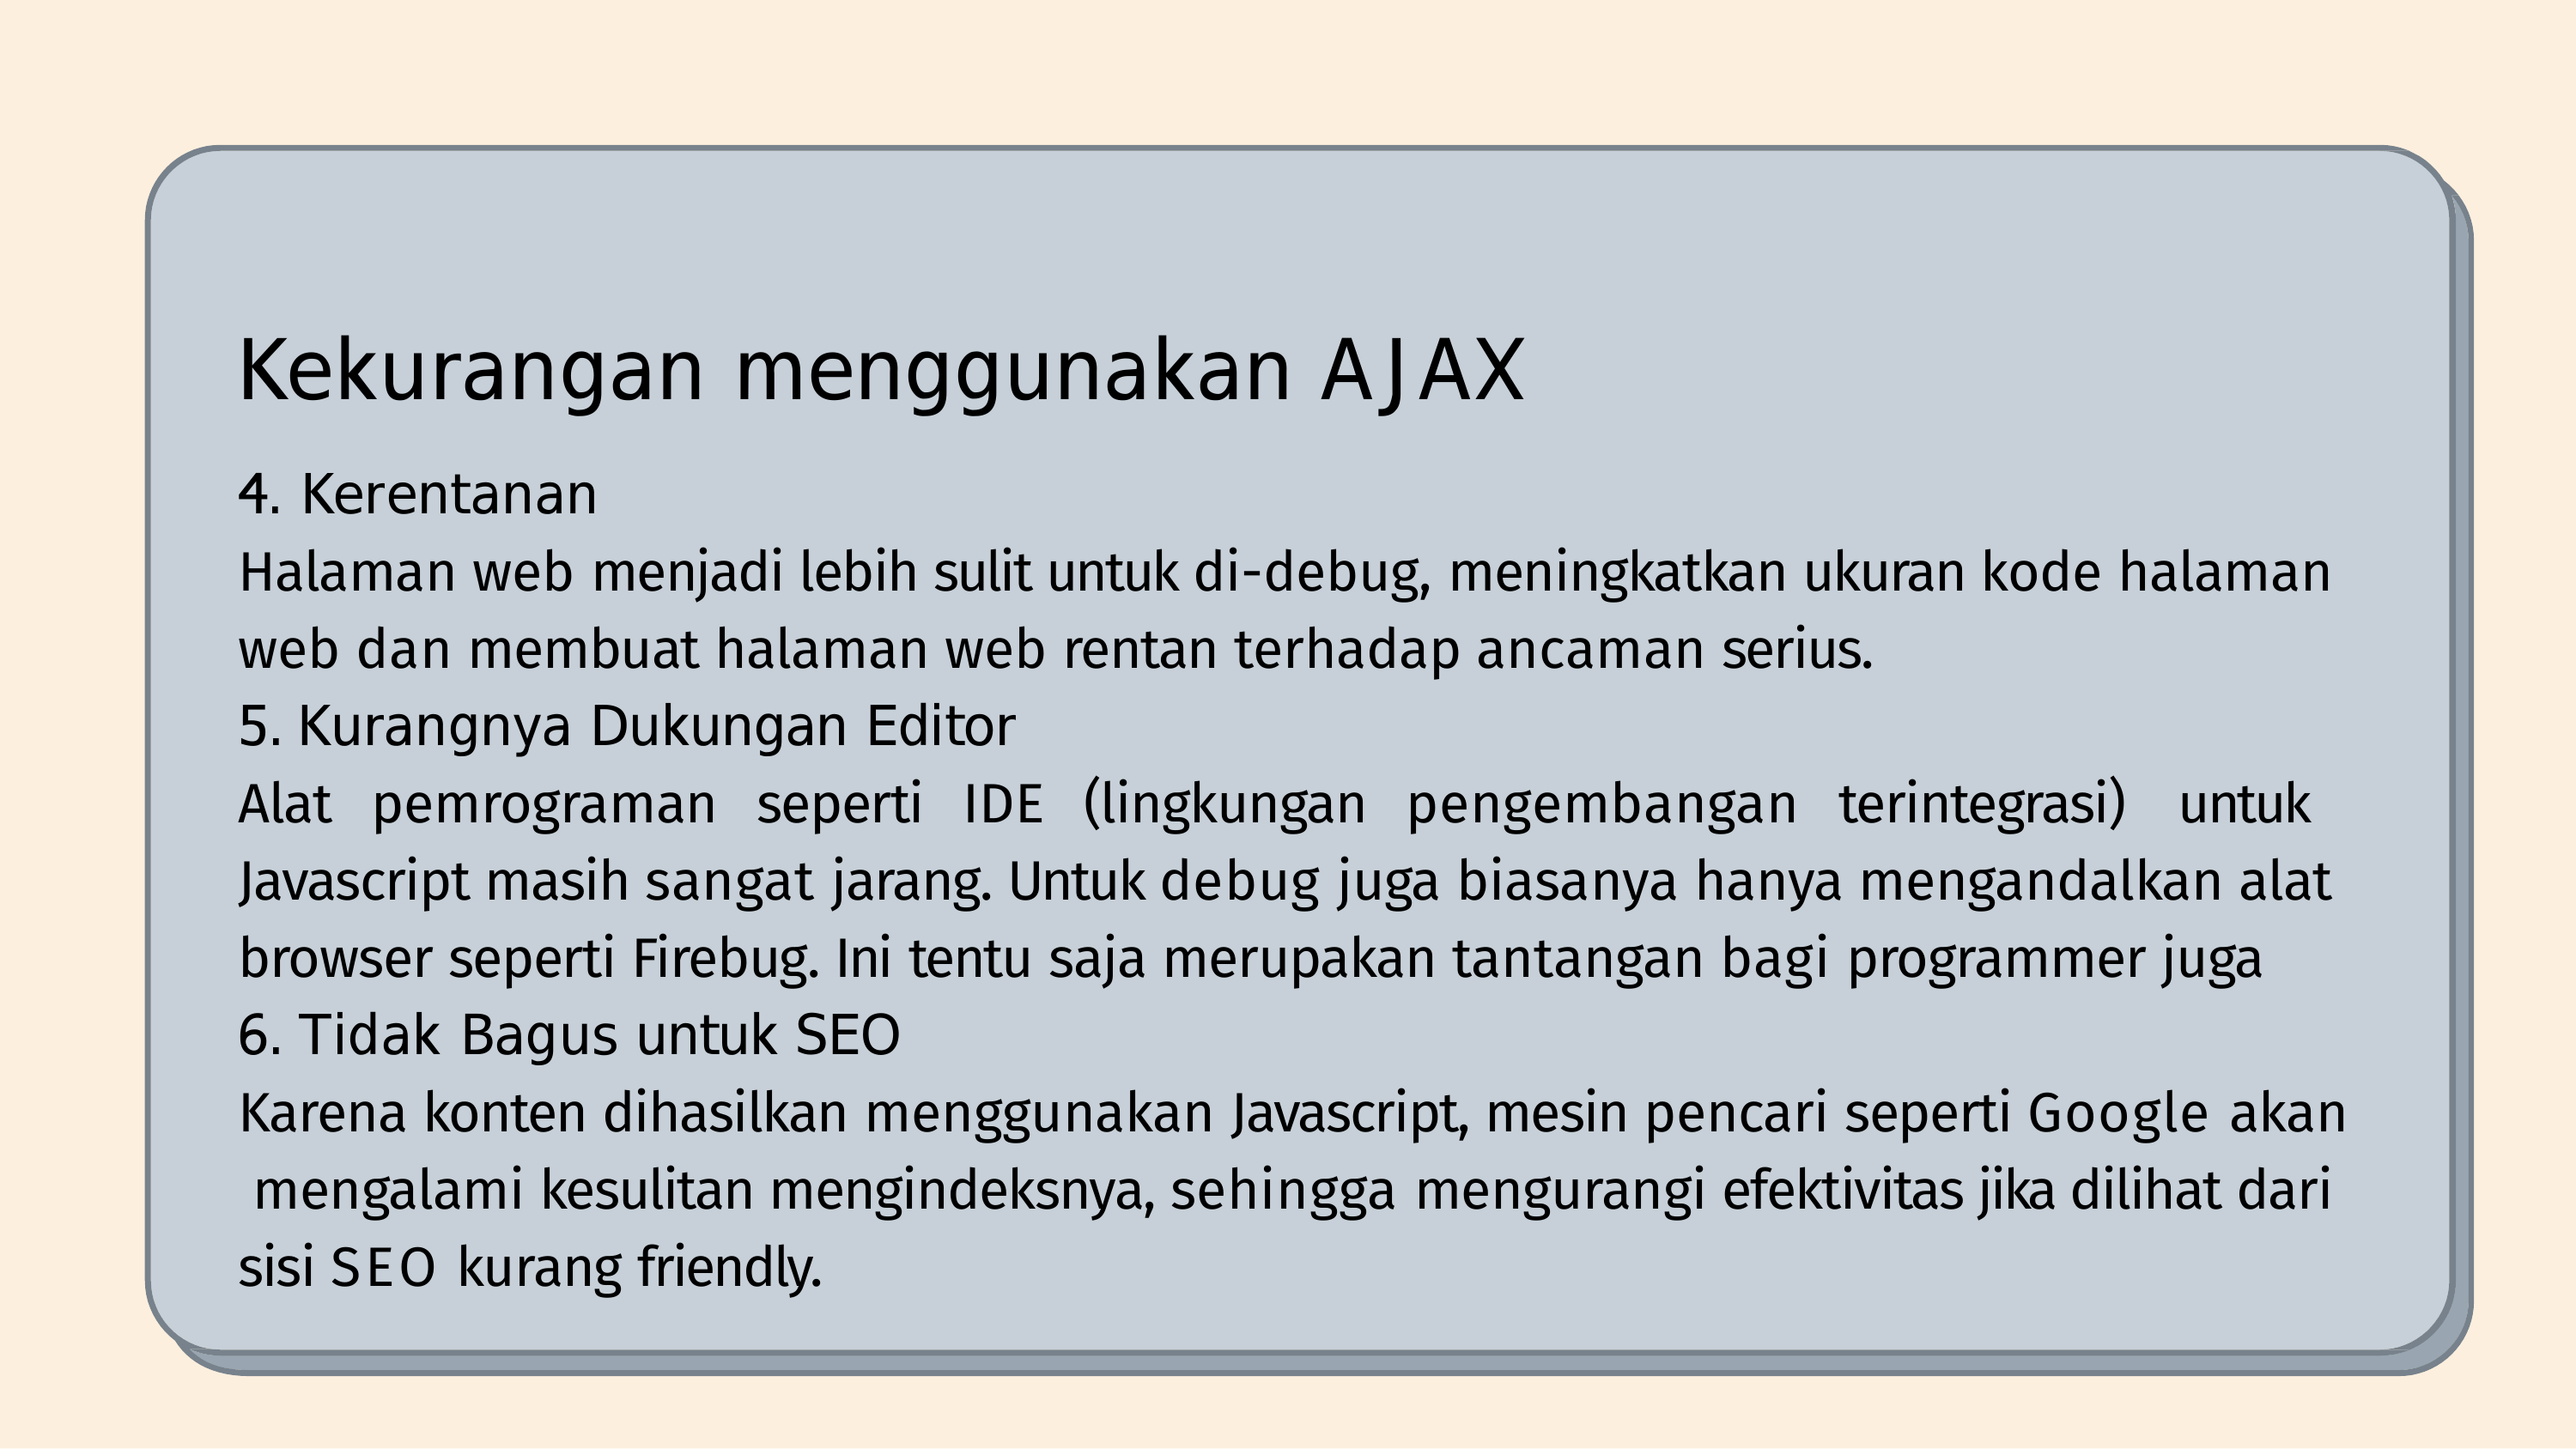

# Kekurangan menggunakan AJAX
Kerentanan
Halaman web menjadi lebih sulit untuk di-debug, meningkatkan ukuran kode halaman  web dan membuat halaman web rentan terhadap ancaman serius.
Kurangnya Dukungan Editor
Alat pemrograman seperti IDE (lingkungan pengembangan terintegrasi) untuk  Javascript masih sangat jarang. Untuk debug juga biasanya hanya mengandalkan alat  browser seperti Firebug. Ini tentu saja merupakan tantangan bagi programmer juga
Tidak Bagus untuk SEO
Karena konten dihasilkan menggunakan Javascript, mesin pencari seperti Google akan  mengalami kesulitan mengindeksnya, sehingga mengurangi efektivitas jika dilihat dari  sisi SEO kurang friendly.